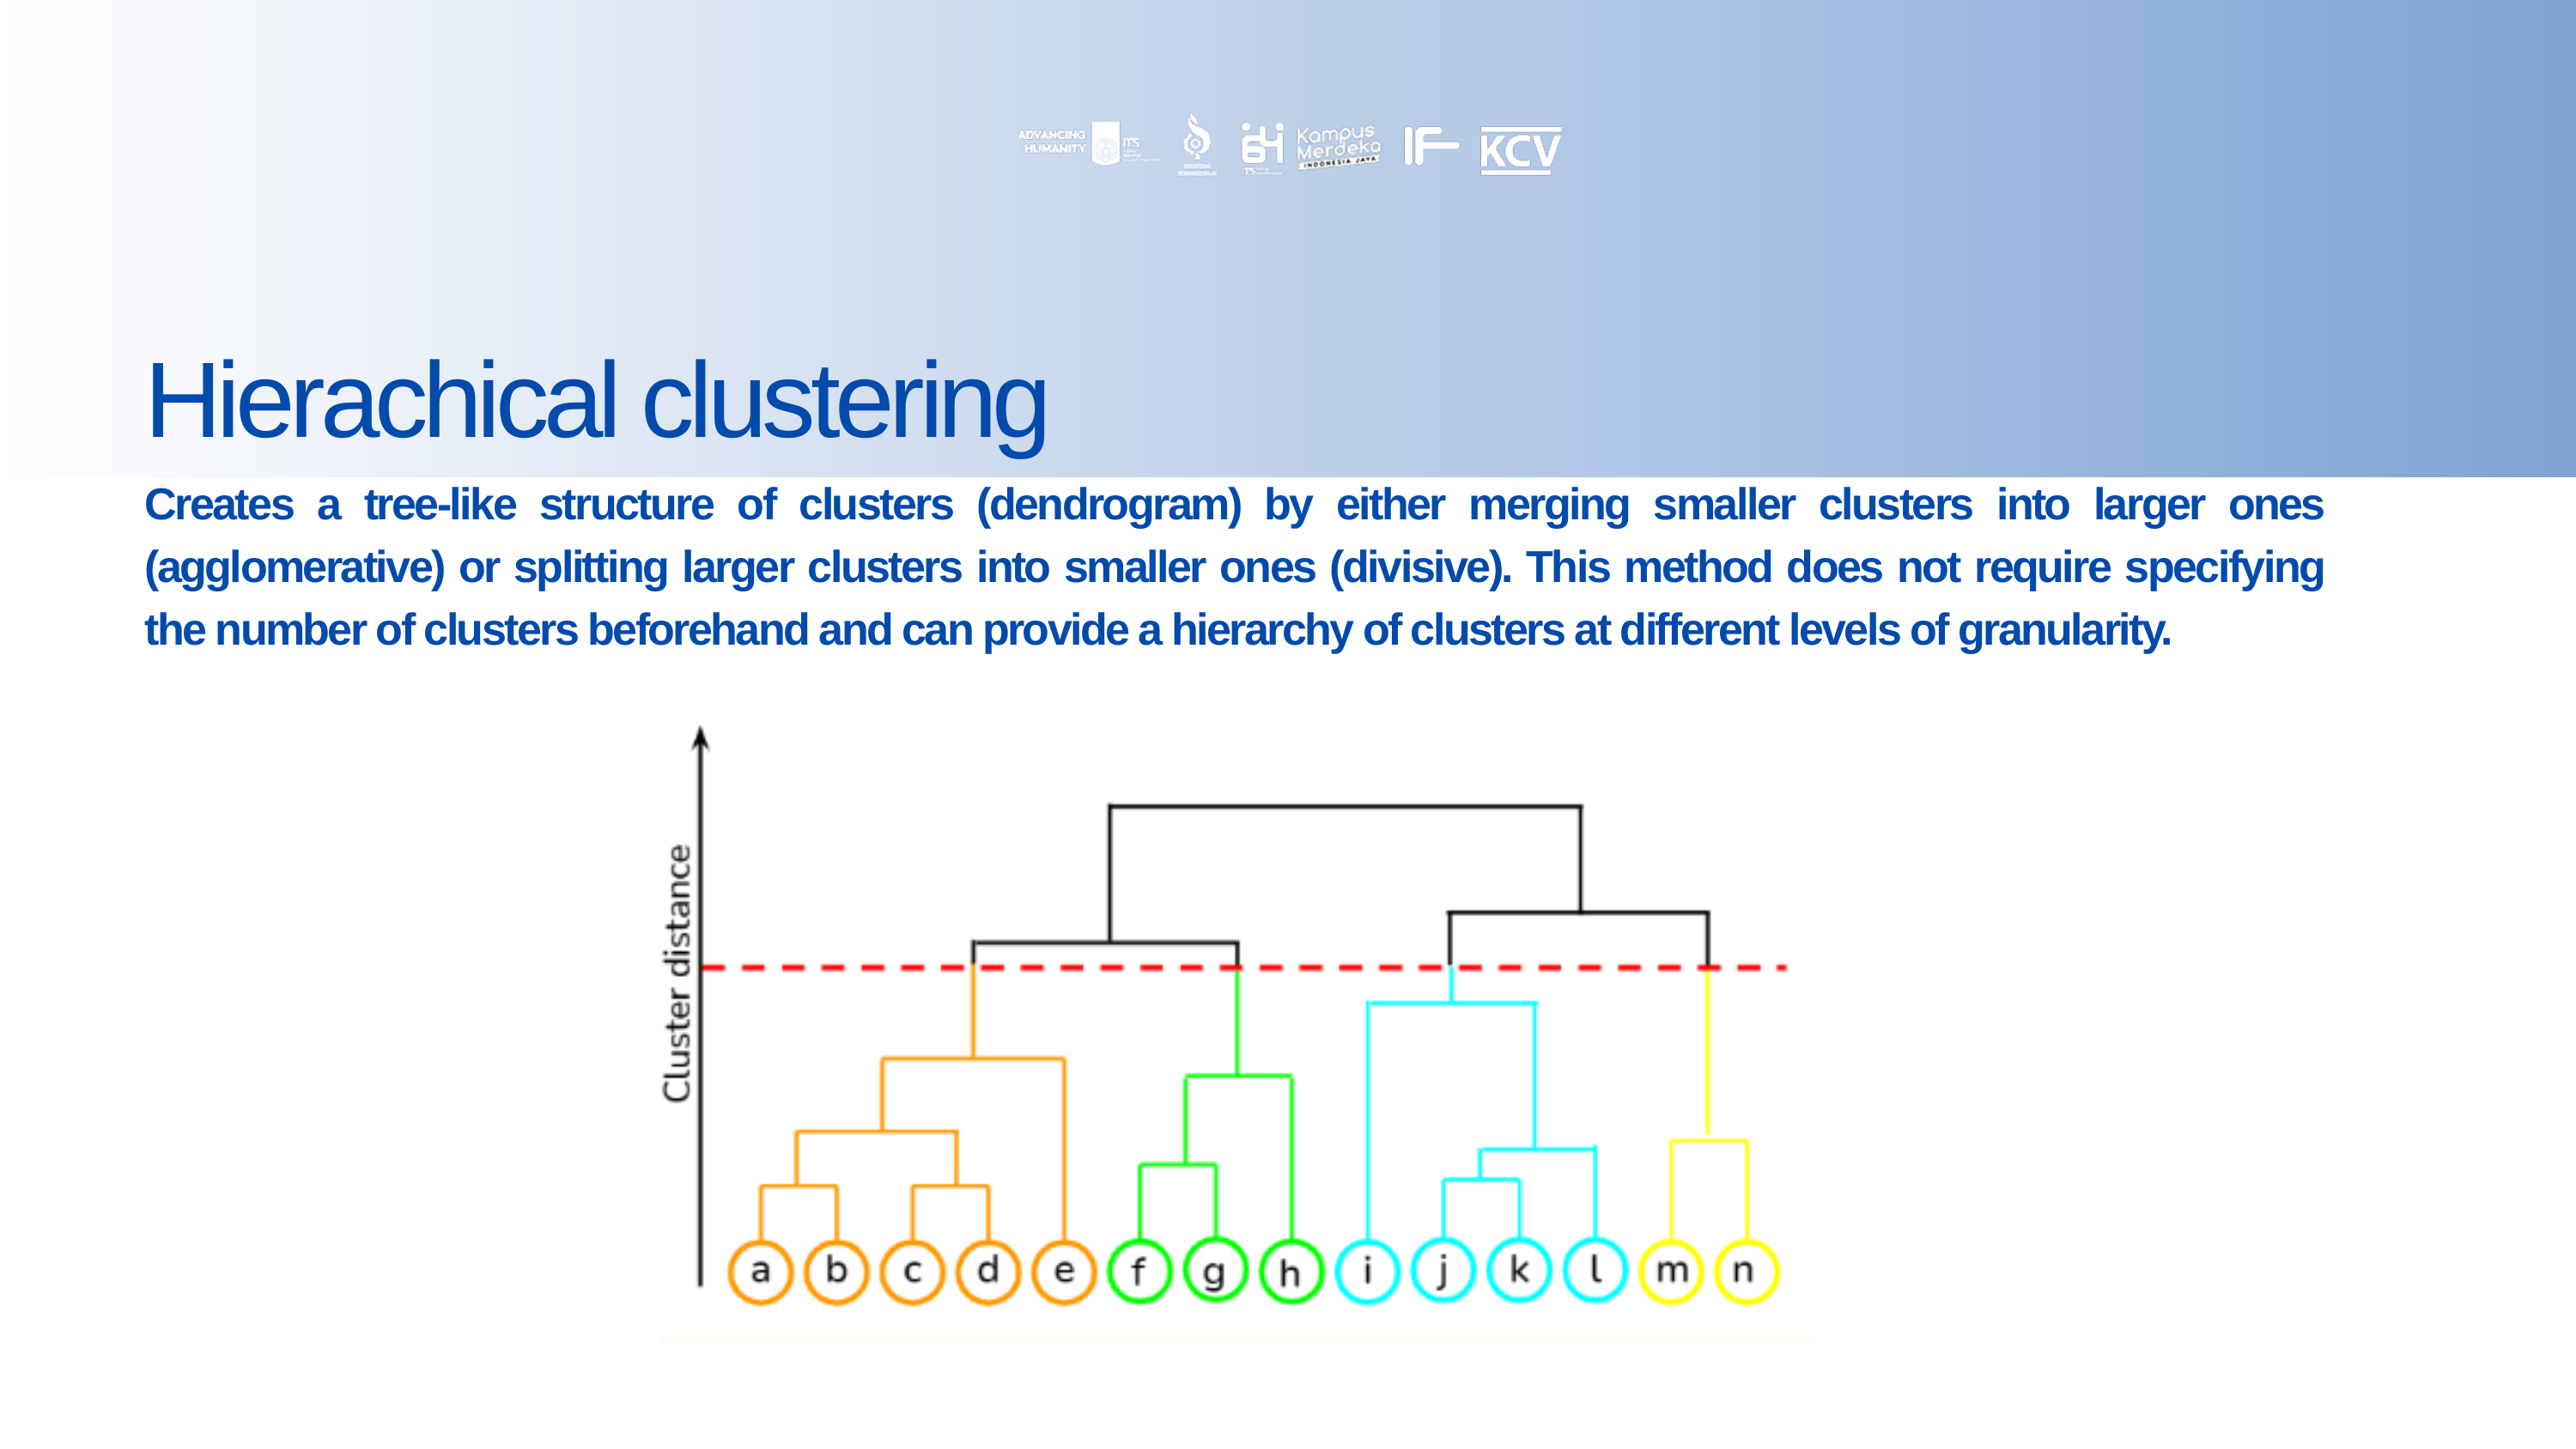

Hierachical clustering
Creates a tree-like structure of clusters (dendrogram) by either merging smaller clusters into larger ones (agglomerative) or splitting larger clusters into smaller ones (divisive). This method does not require specifying the number of clusters beforehand and can provide a hierarchy of clusters at different levels of granularity.